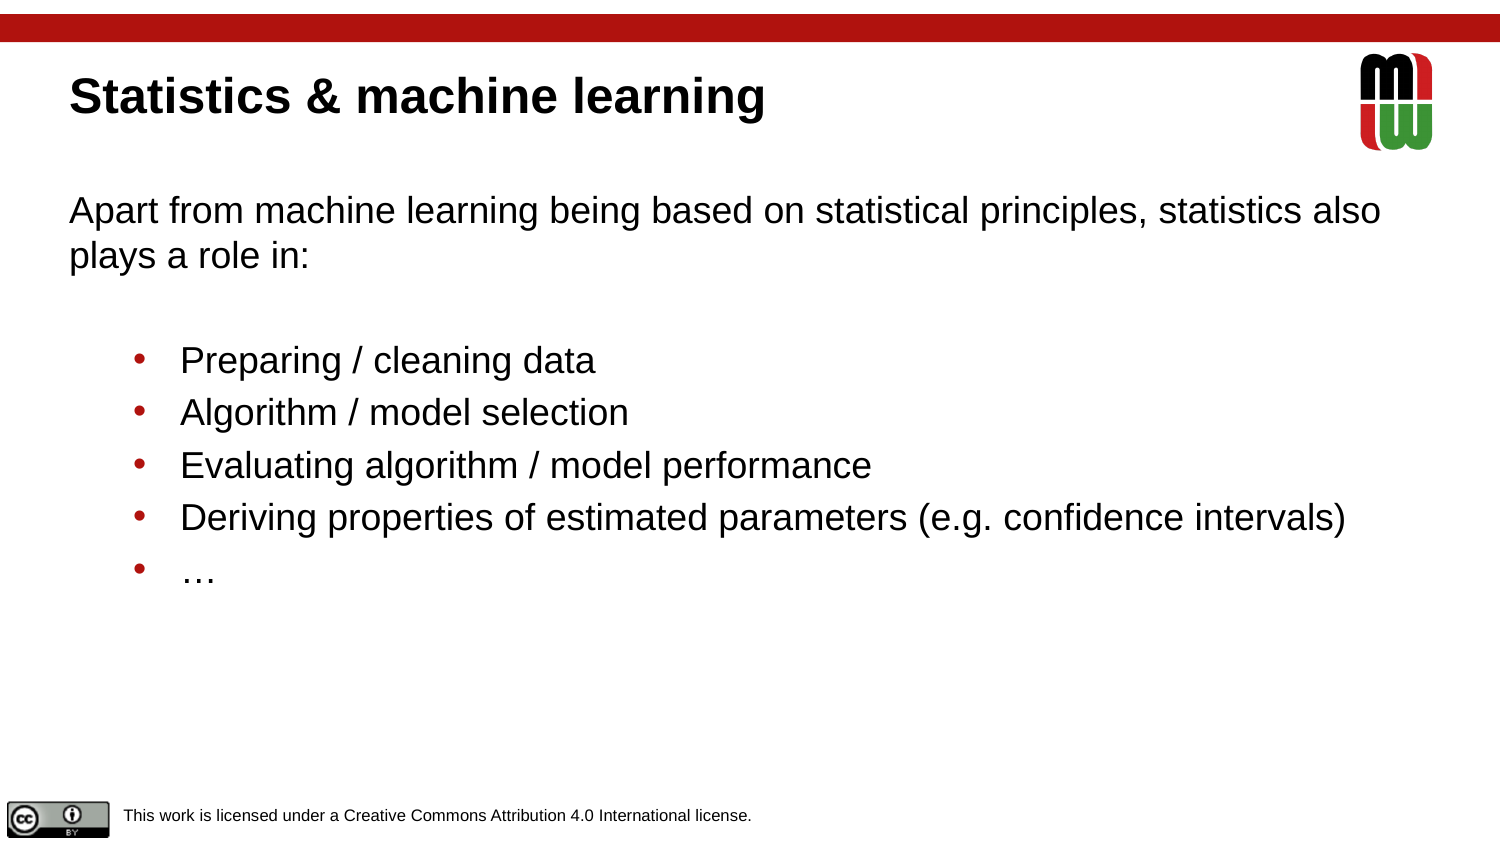

# Statistics & machine learning
Apart from machine learning being based on statistical principles, statistics also plays a role in:

Preparing / cleaning data
Algorithm / model selection
Evaluating algorithm / model performance
Deriving properties of estimated parameters (e.g. confidence intervals)
…